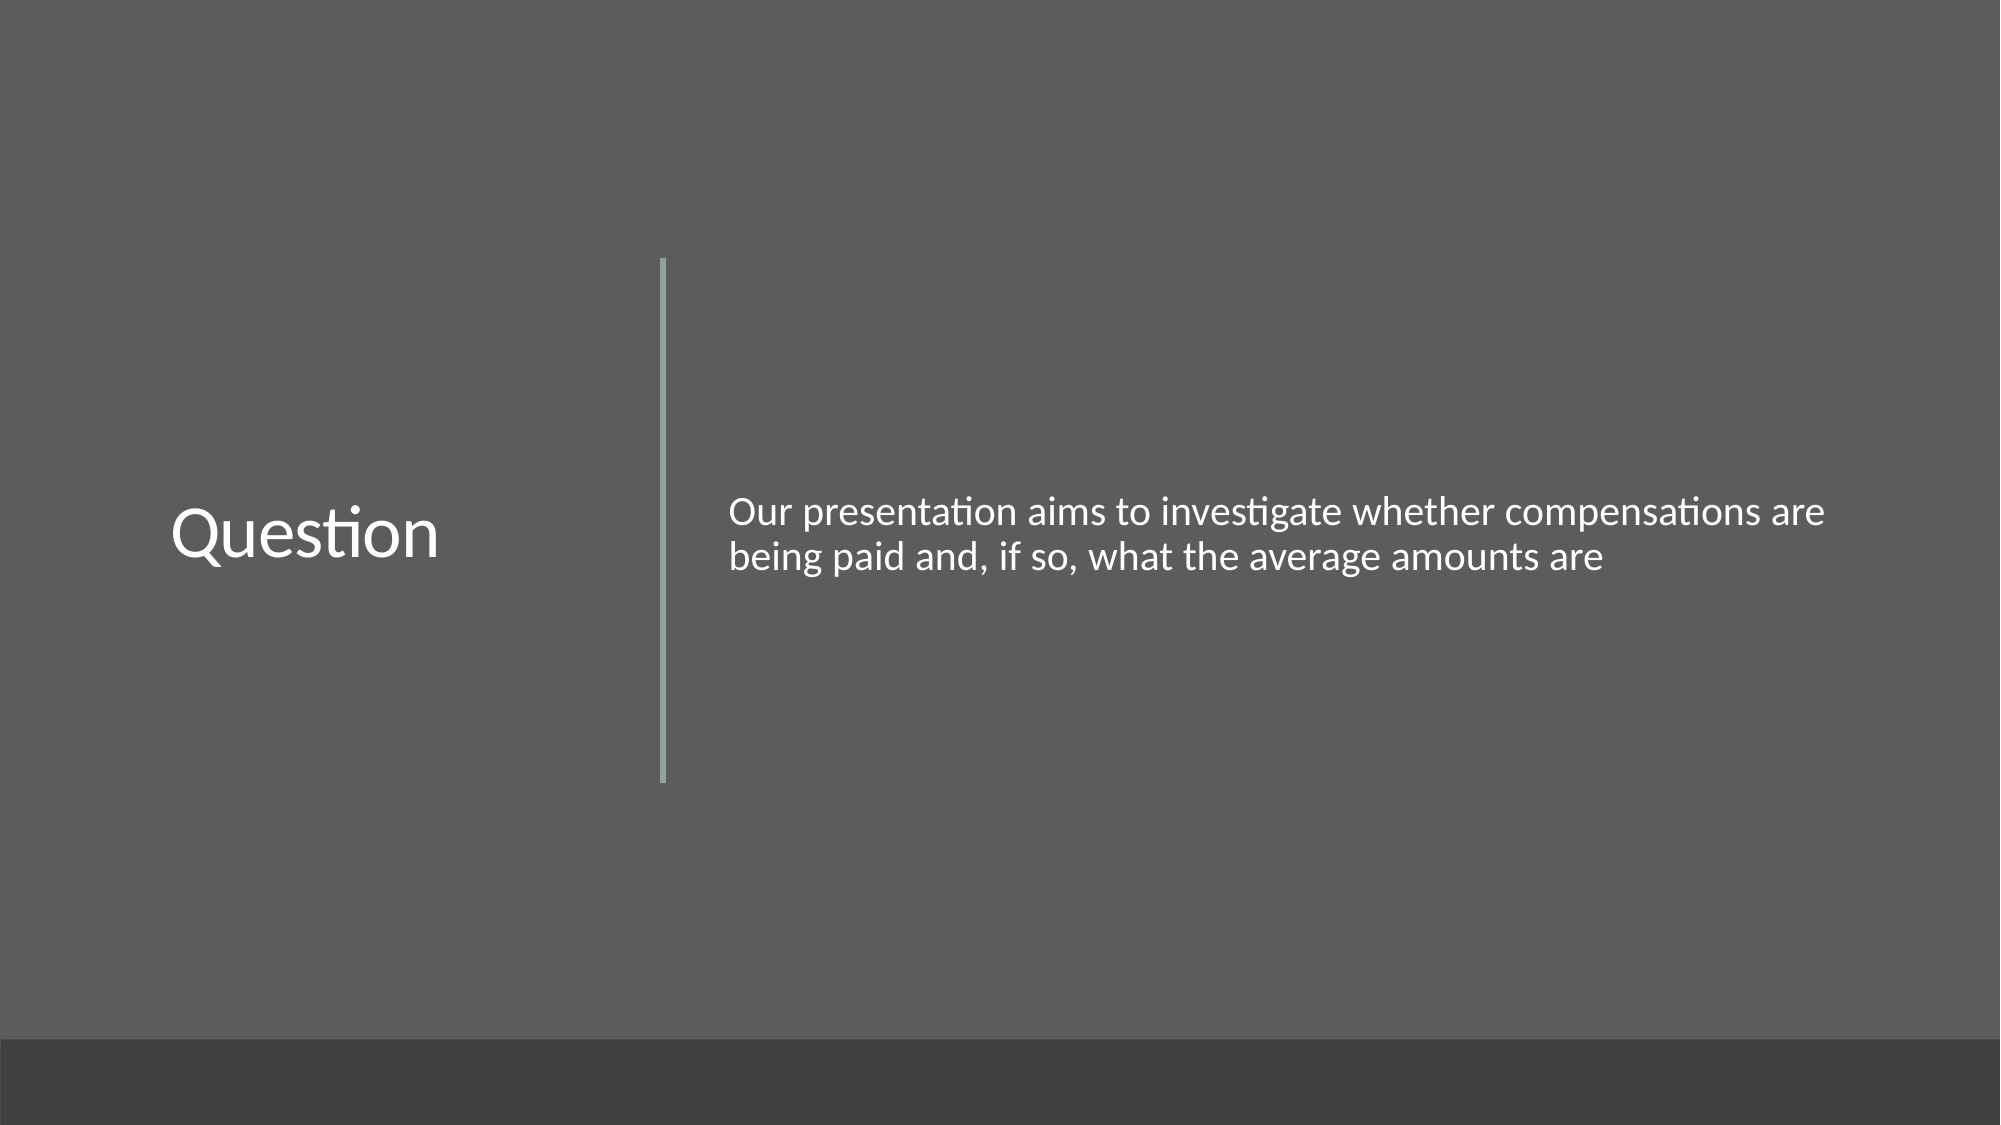

# Question
Our presentation aims to investigate whether compensations are being paid and, if so, what the average amounts are